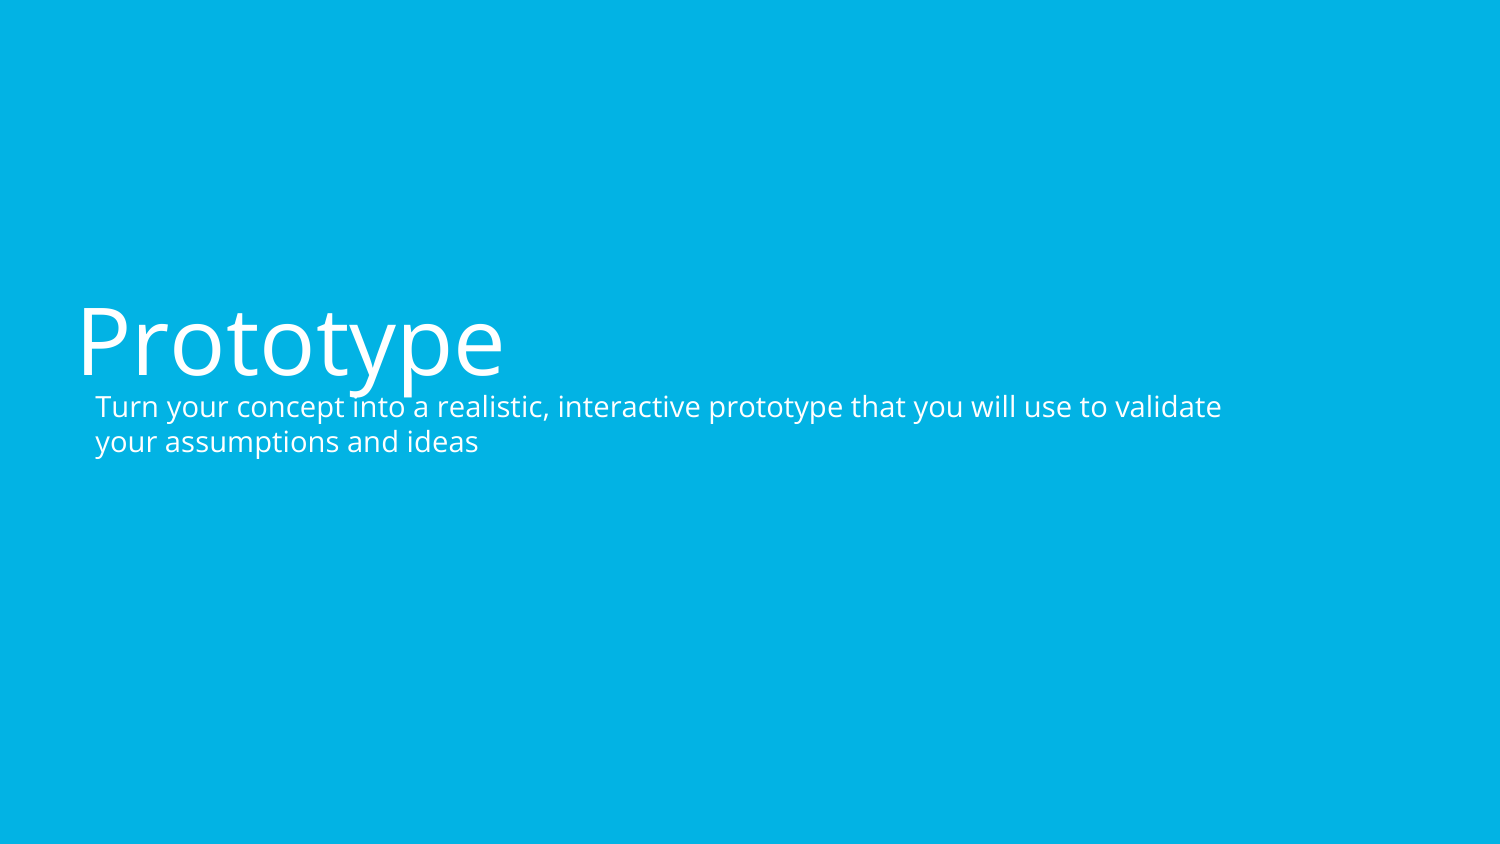

# Prototype
Turn your concept into a realistic, interactive prototype that you will use to validate your assumptions and ideas